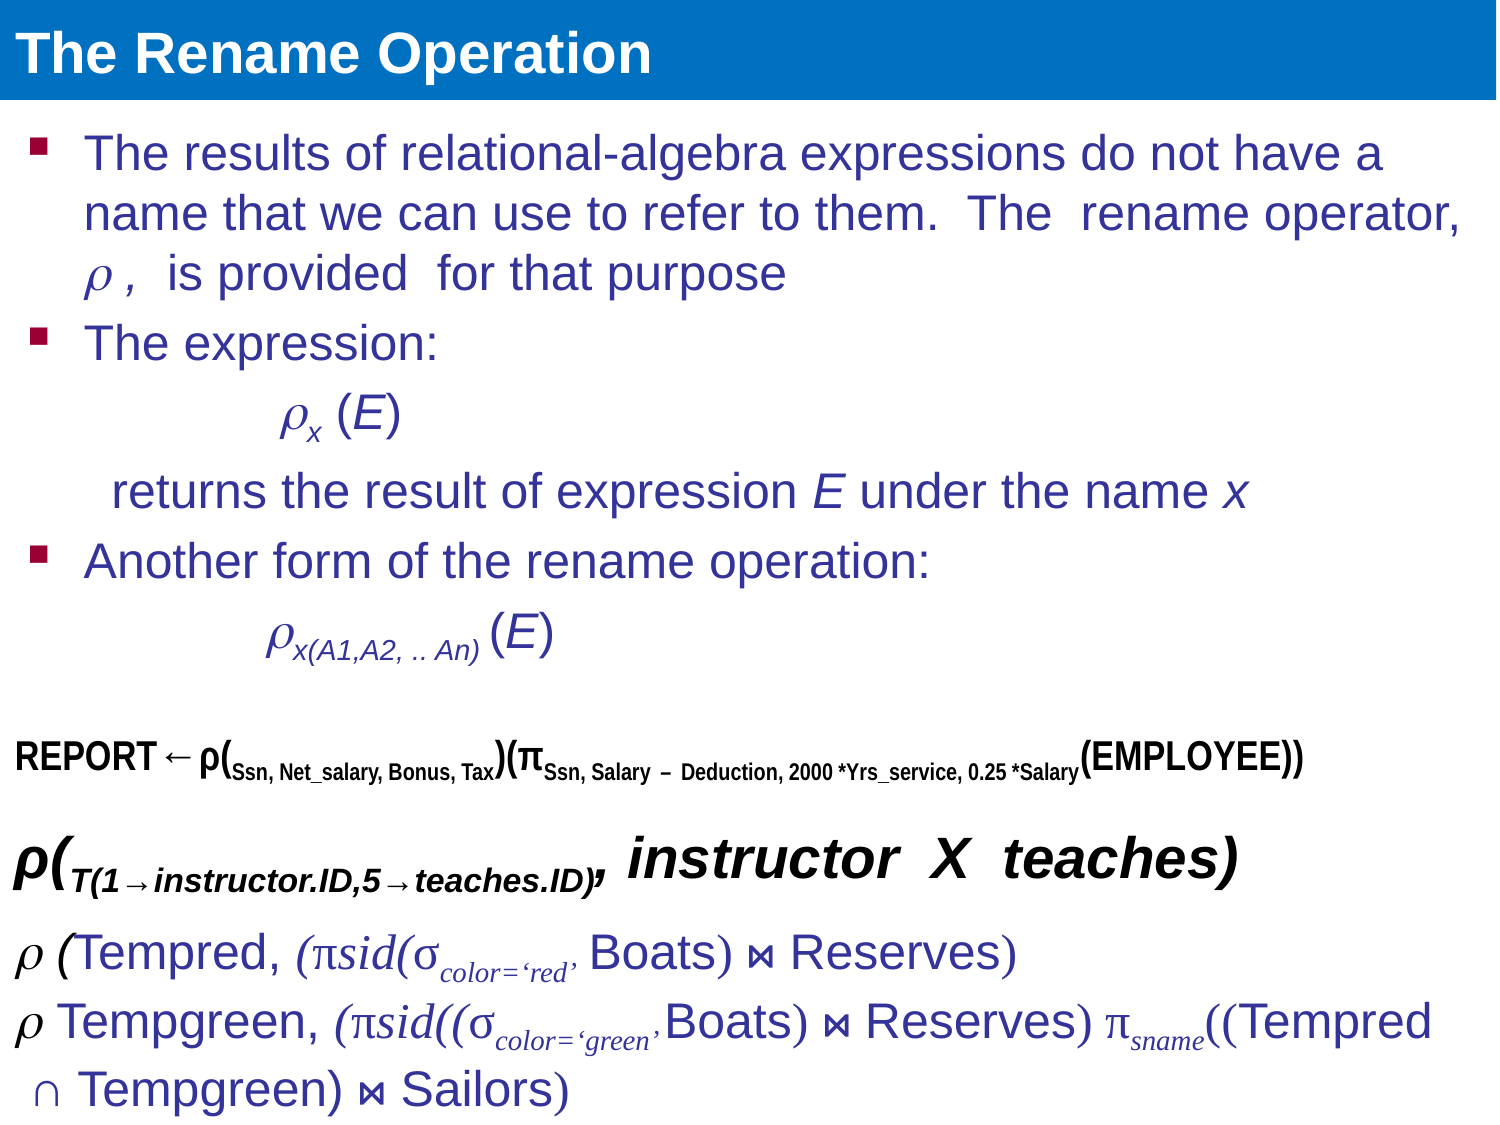

# The Rename Operation
The results of relational-algebra expressions do not have a name that we can use to refer to them.  The  rename operator,  ρ ,  is provided  for that purpose
The expression:
                  ρx (E)
      returns the result of expression E under the name x
Another form of the rename operation:
                 ρx(A1,A2, .. An) (E)

REPORT←ρ(Ssn, Net_salary, Bonus, Tax)(πSsn, Salary – Deduction, 2000 *Yrs_service, 0.25 *Salary(EMPLOYEE))
ρ(T(1→instructor.ID,5→teaches.ID), instructor  X  teaches)
ρ (Tempred, (πsid(σcolor=‘red’  Boats) ⋈ Reserves)
ρ Tempgreen, (πsid((σcolor=‘green’ Boats) ⋈ Reserves) πsname((Tempred  ∩ Tempgreen) ⋈ Sailors)